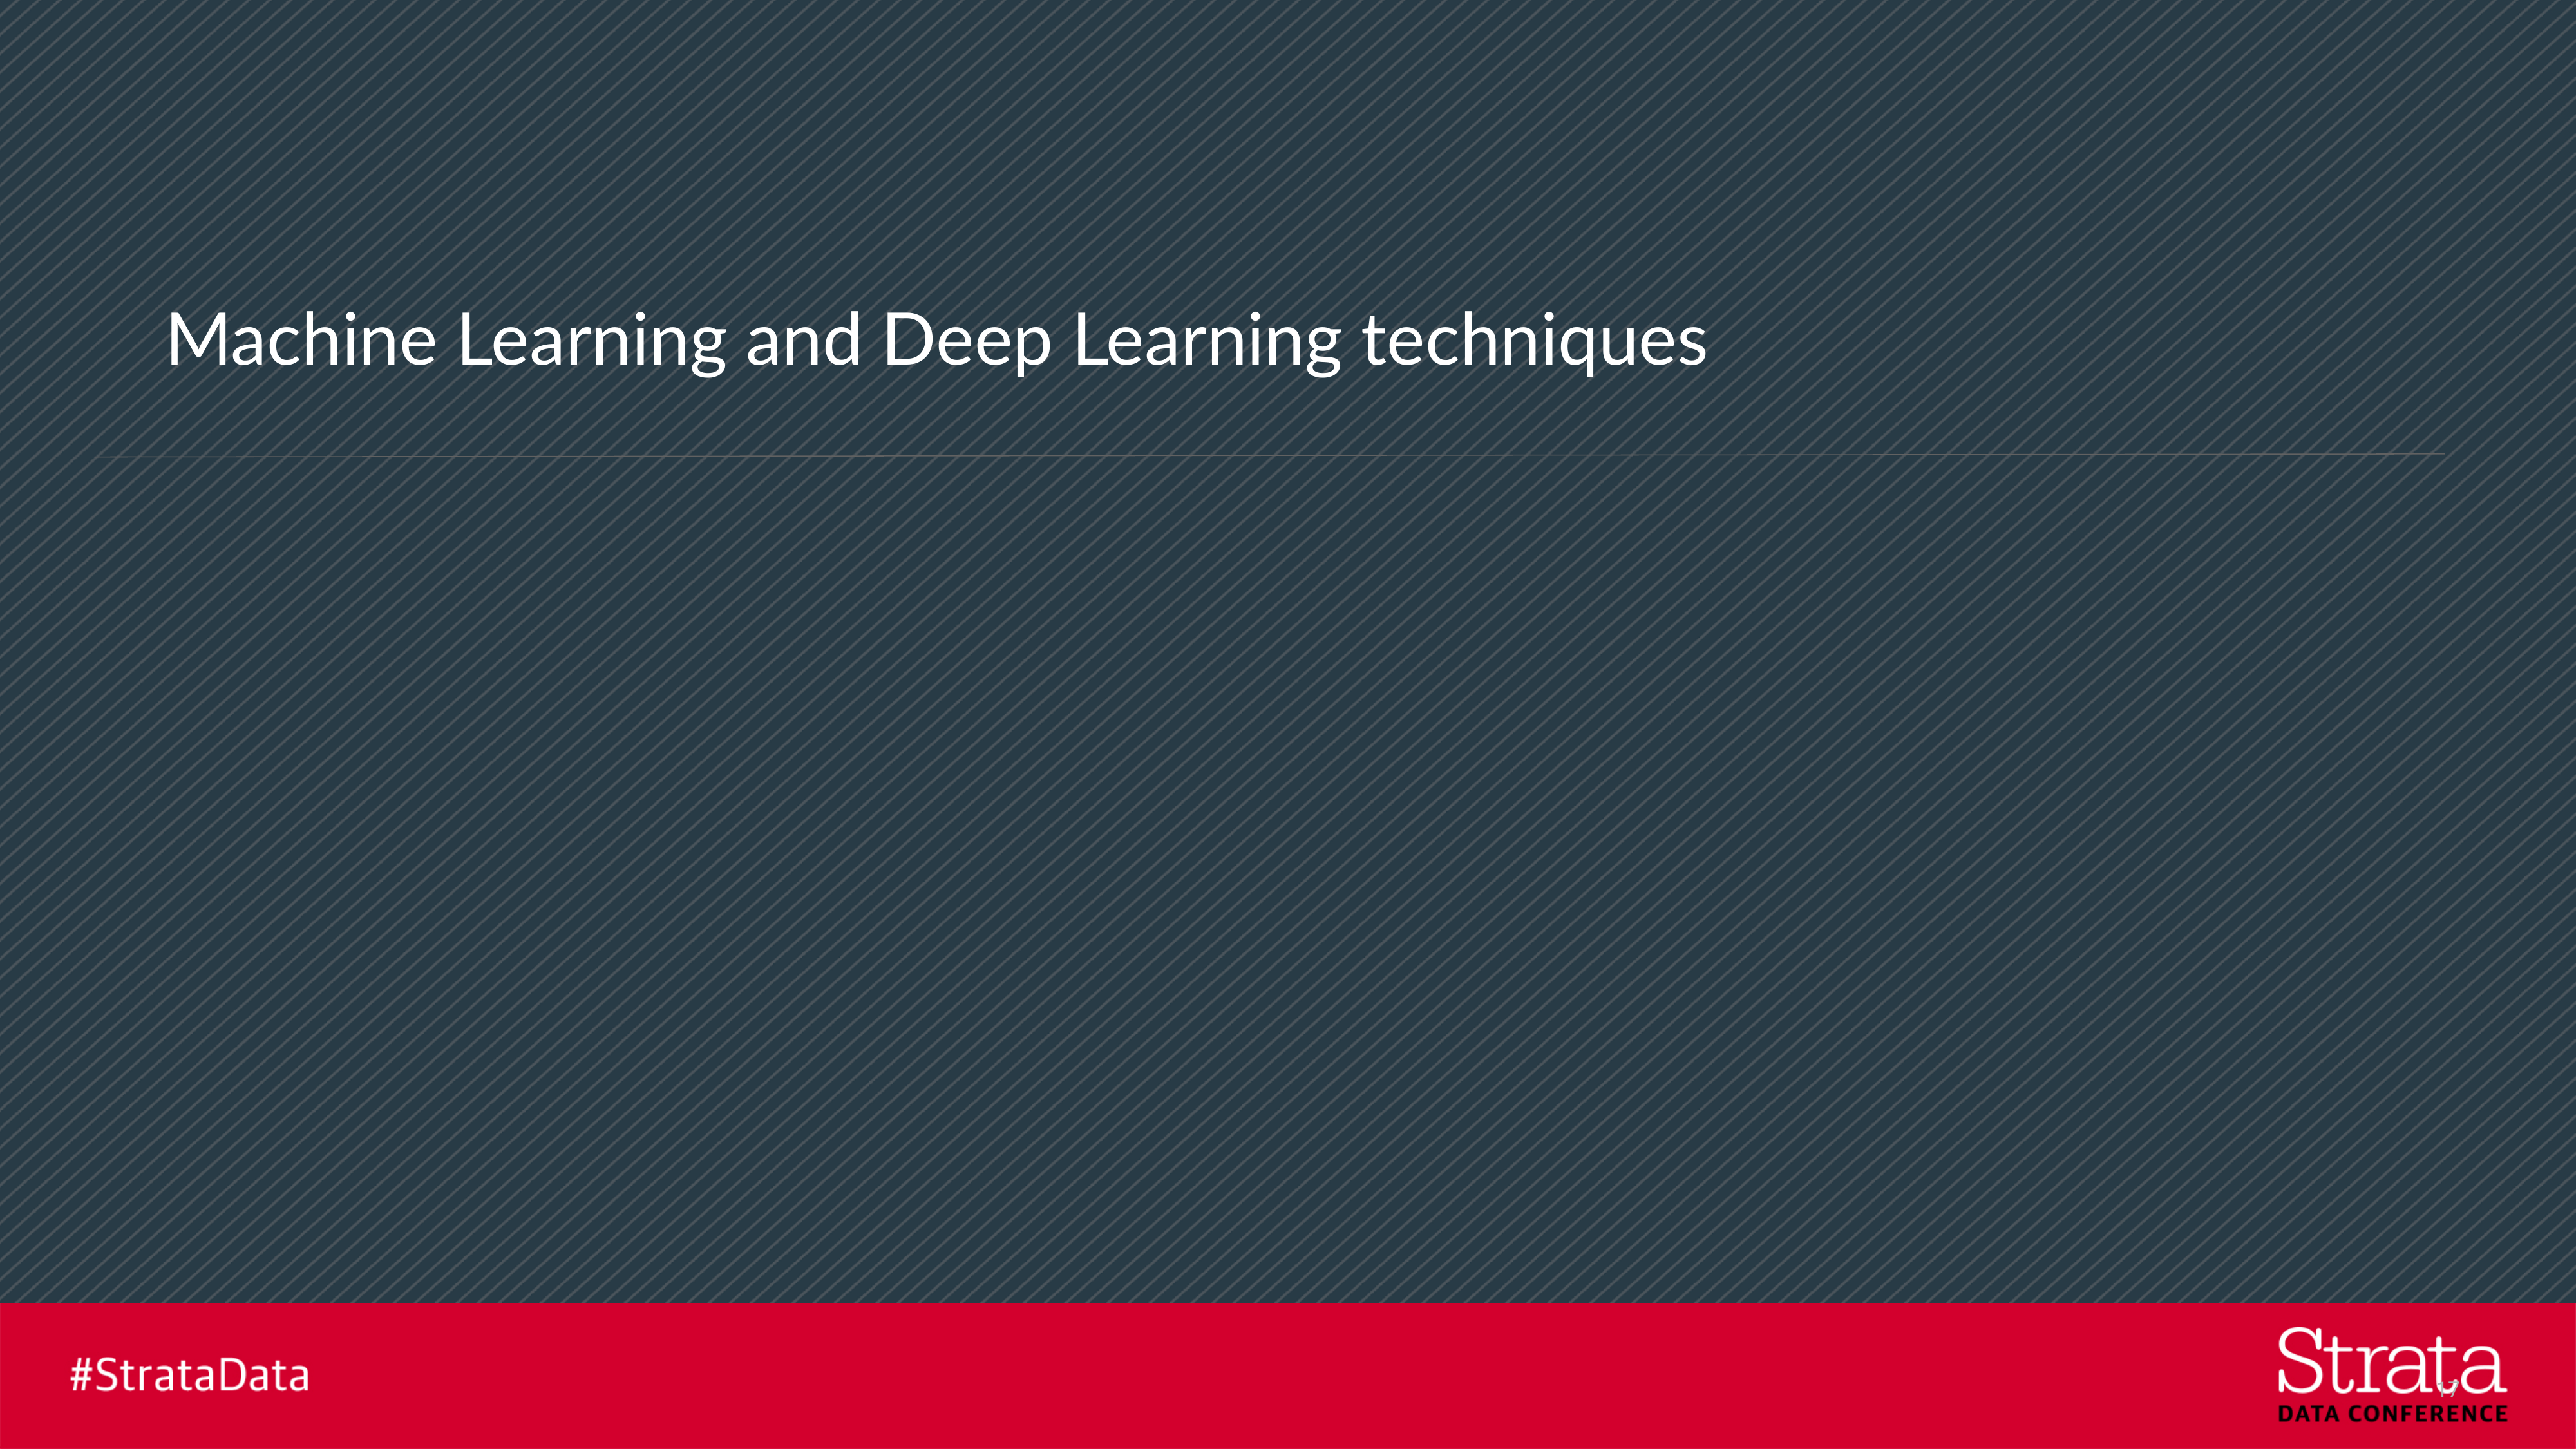

# Machine Learning and Deep Learning techniques